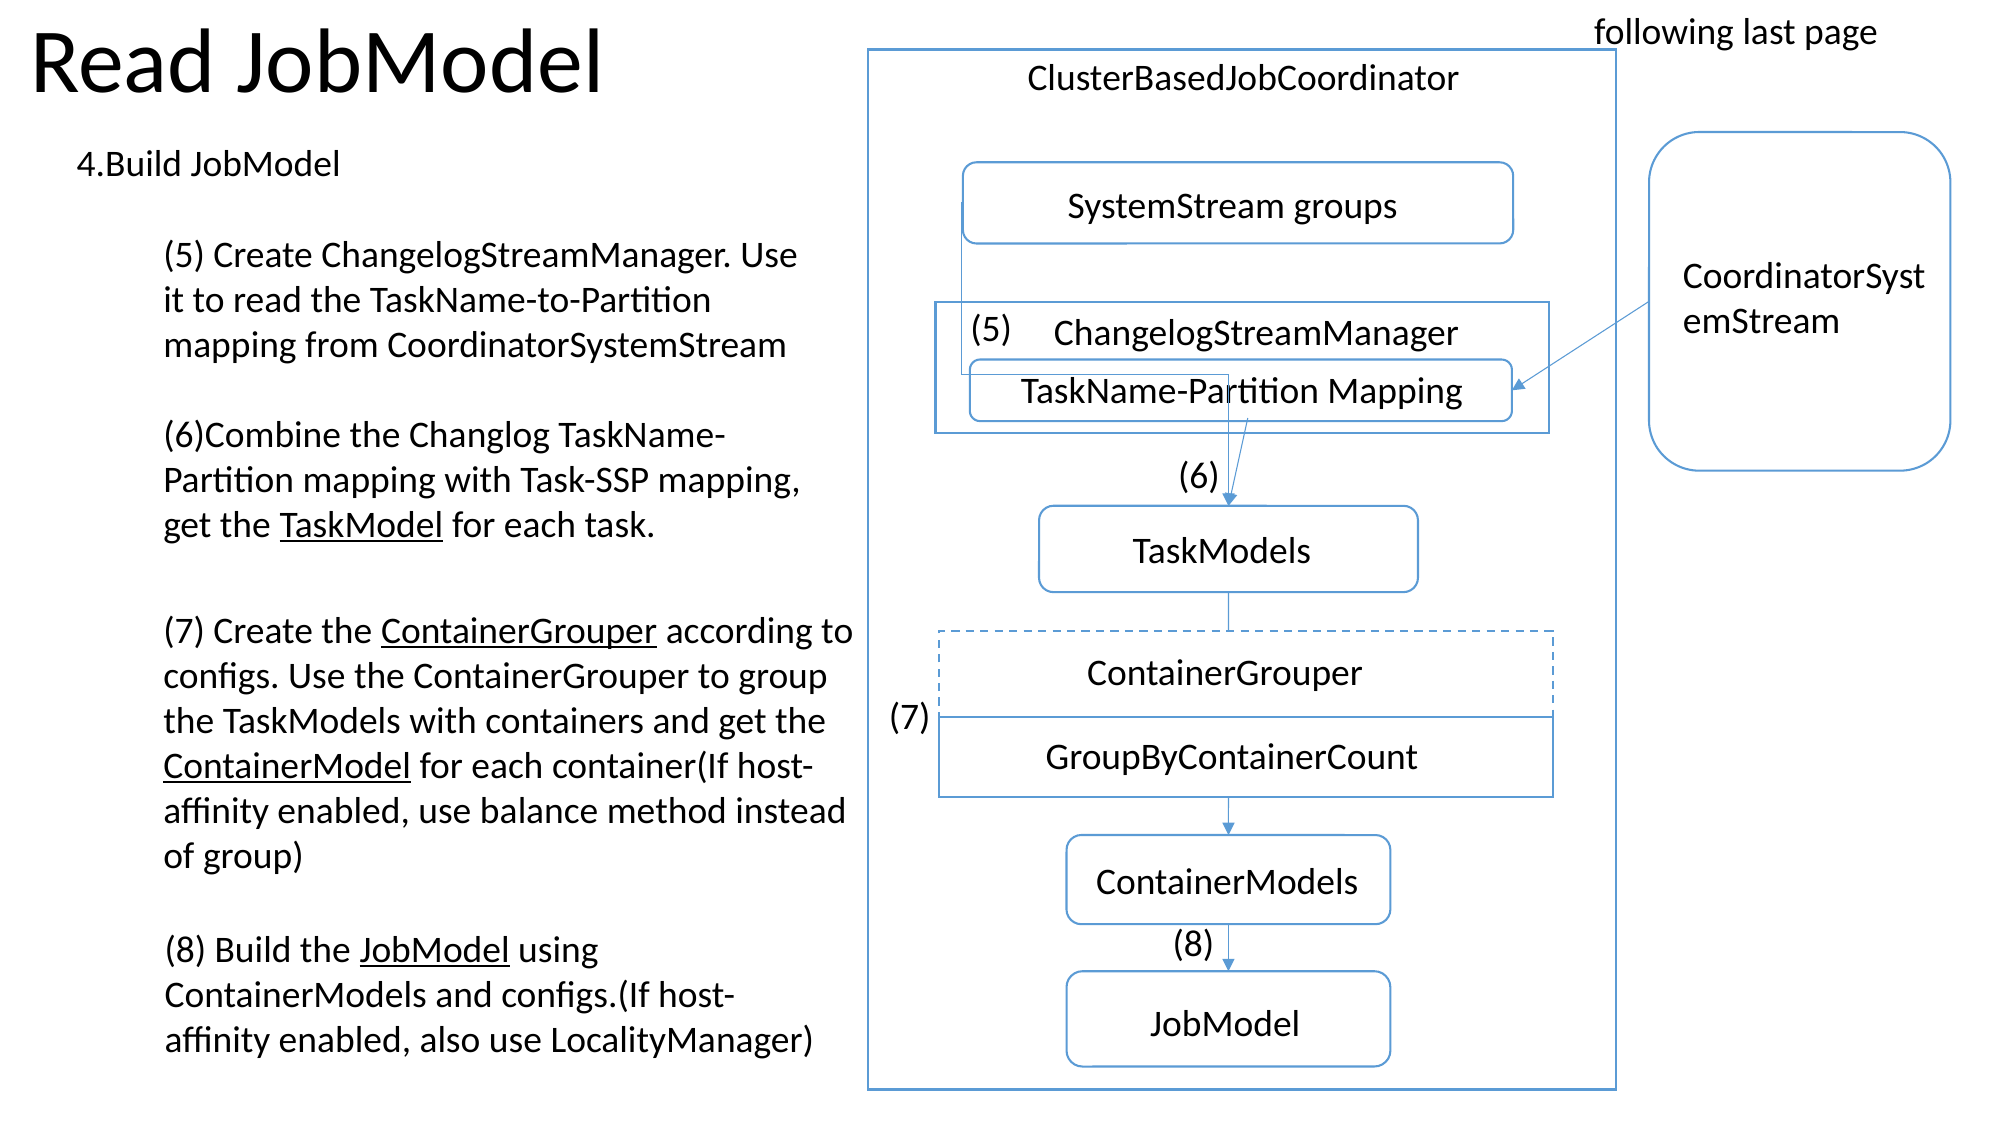

# Read JobModel
following last page
ClusterBasedJobCoordinator

4.Build JobModel

SystemStream groups
(5) Create ChangelogStreamManager. Use it to read the TaskName-to-Partition mapping from CoordinatorSystemStream
CoordinatorSystemStream
(5)
ChangelogStreamManager

TaskName-Partition Mapping

(6)Combine the Changlog TaskName-Partition mapping with Task-SSP mapping, get the TaskModel for each task.
(6)

TaskModels
(7) Create the ContainerGrouper according to configs. Use the ContainerGrouper to group the TaskModels with containers and get the ContainerModel for each container(If host-affinity enabled, use balance method instead of group)

ContainerGrouper
(7)

GroupByContainerCount

ContainerModels
(8)
(8) Build the JobModel using ContainerModels and configs.(If host-affinity enabled, also use LocalityManager)

JobModel